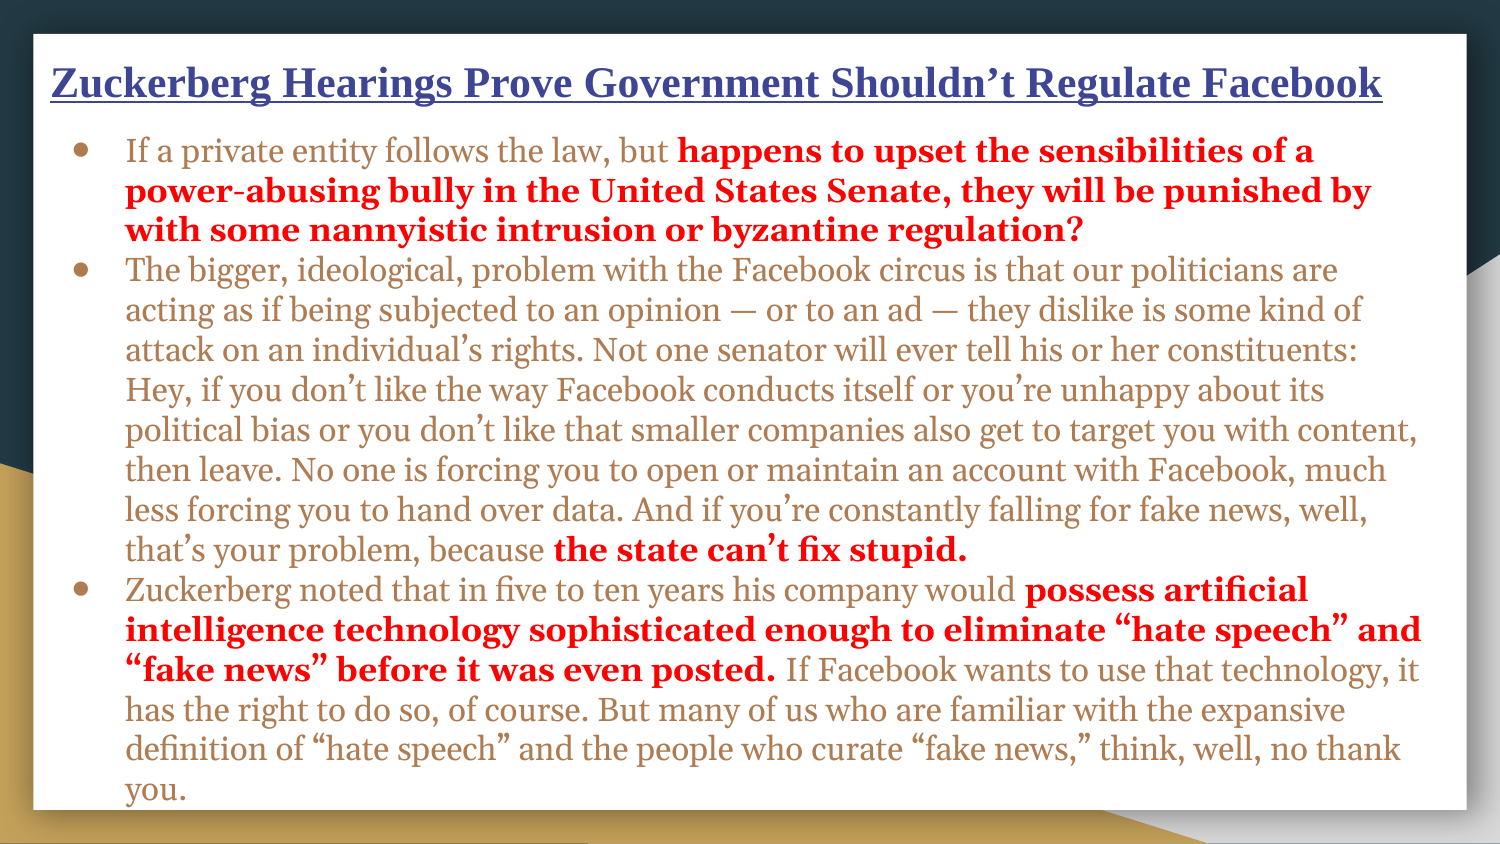

# Zuckerberg Hearings Prove Government Shouldn’t Regulate Facebook

If a private entity follows the law, but happens to upset the sensibilities of a power-abusing bully in the United States Senate, they will be punished by with some nannyistic intrusion or byzantine regulation?
The bigger, ideological, problem with the Facebook circus is that our politicians are acting as if being subjected to an opinion — or to an ad — they dislike is some kind of attack on an individual’s rights. Not one senator will ever tell his or her constituents: Hey, if you don’t like the way Facebook conducts itself or you’re unhappy about its political bias or you don’t like that smaller companies also get to target you with content, then leave. No one is forcing you to open or maintain an account with Facebook, much less forcing you to hand over data. And if you’re constantly falling for fake news, well, that’s your problem, because the state can’t fix stupid.
Zuckerberg noted that in five to ten years his company would possess artificial intelligence technology sophisticated enough to eliminate “hate speech” and “fake news” before it was even posted. If Facebook wants to use that technology, it has the right to do so, of course. But many of us who are familiar with the expansive definition of “hate speech” and the people who curate “fake news,” think, well, no thank you.